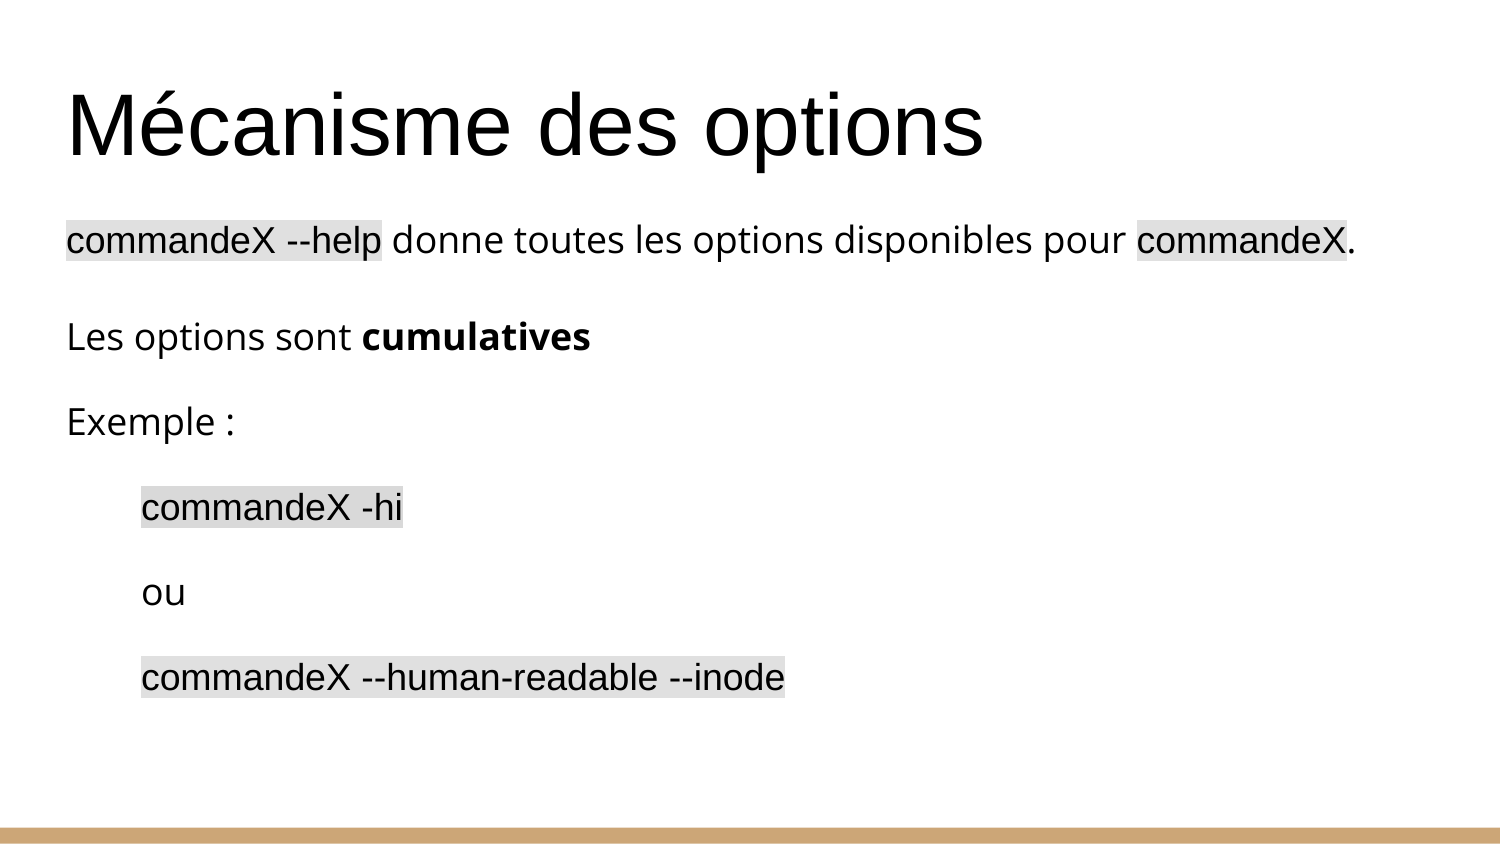

# Mécanisme des options
commandeX --help donne toutes les options disponibles pour commandeX.

Les options sont cumulatives
Exemple :
commandeX -hi
ou
commandeX --human-readable --inode